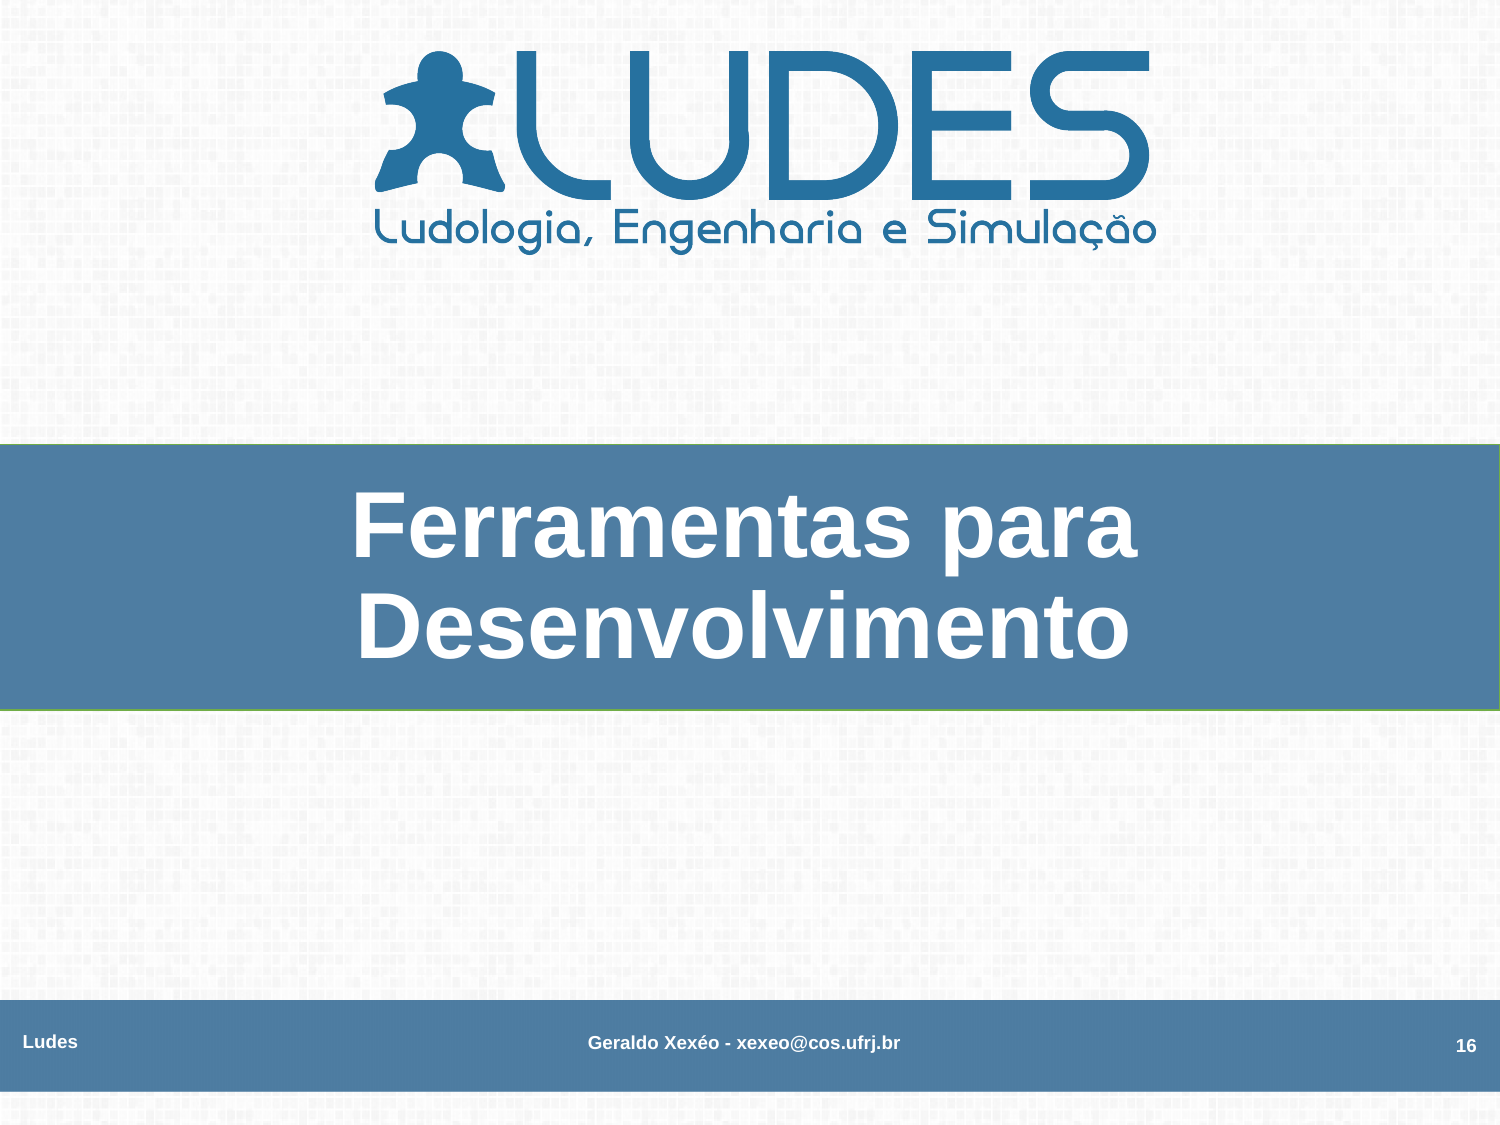

# Ferramentas para Desenvolvimento

Ludes
Geraldo Xexéo - xexeo@cos.ufrj.br
16